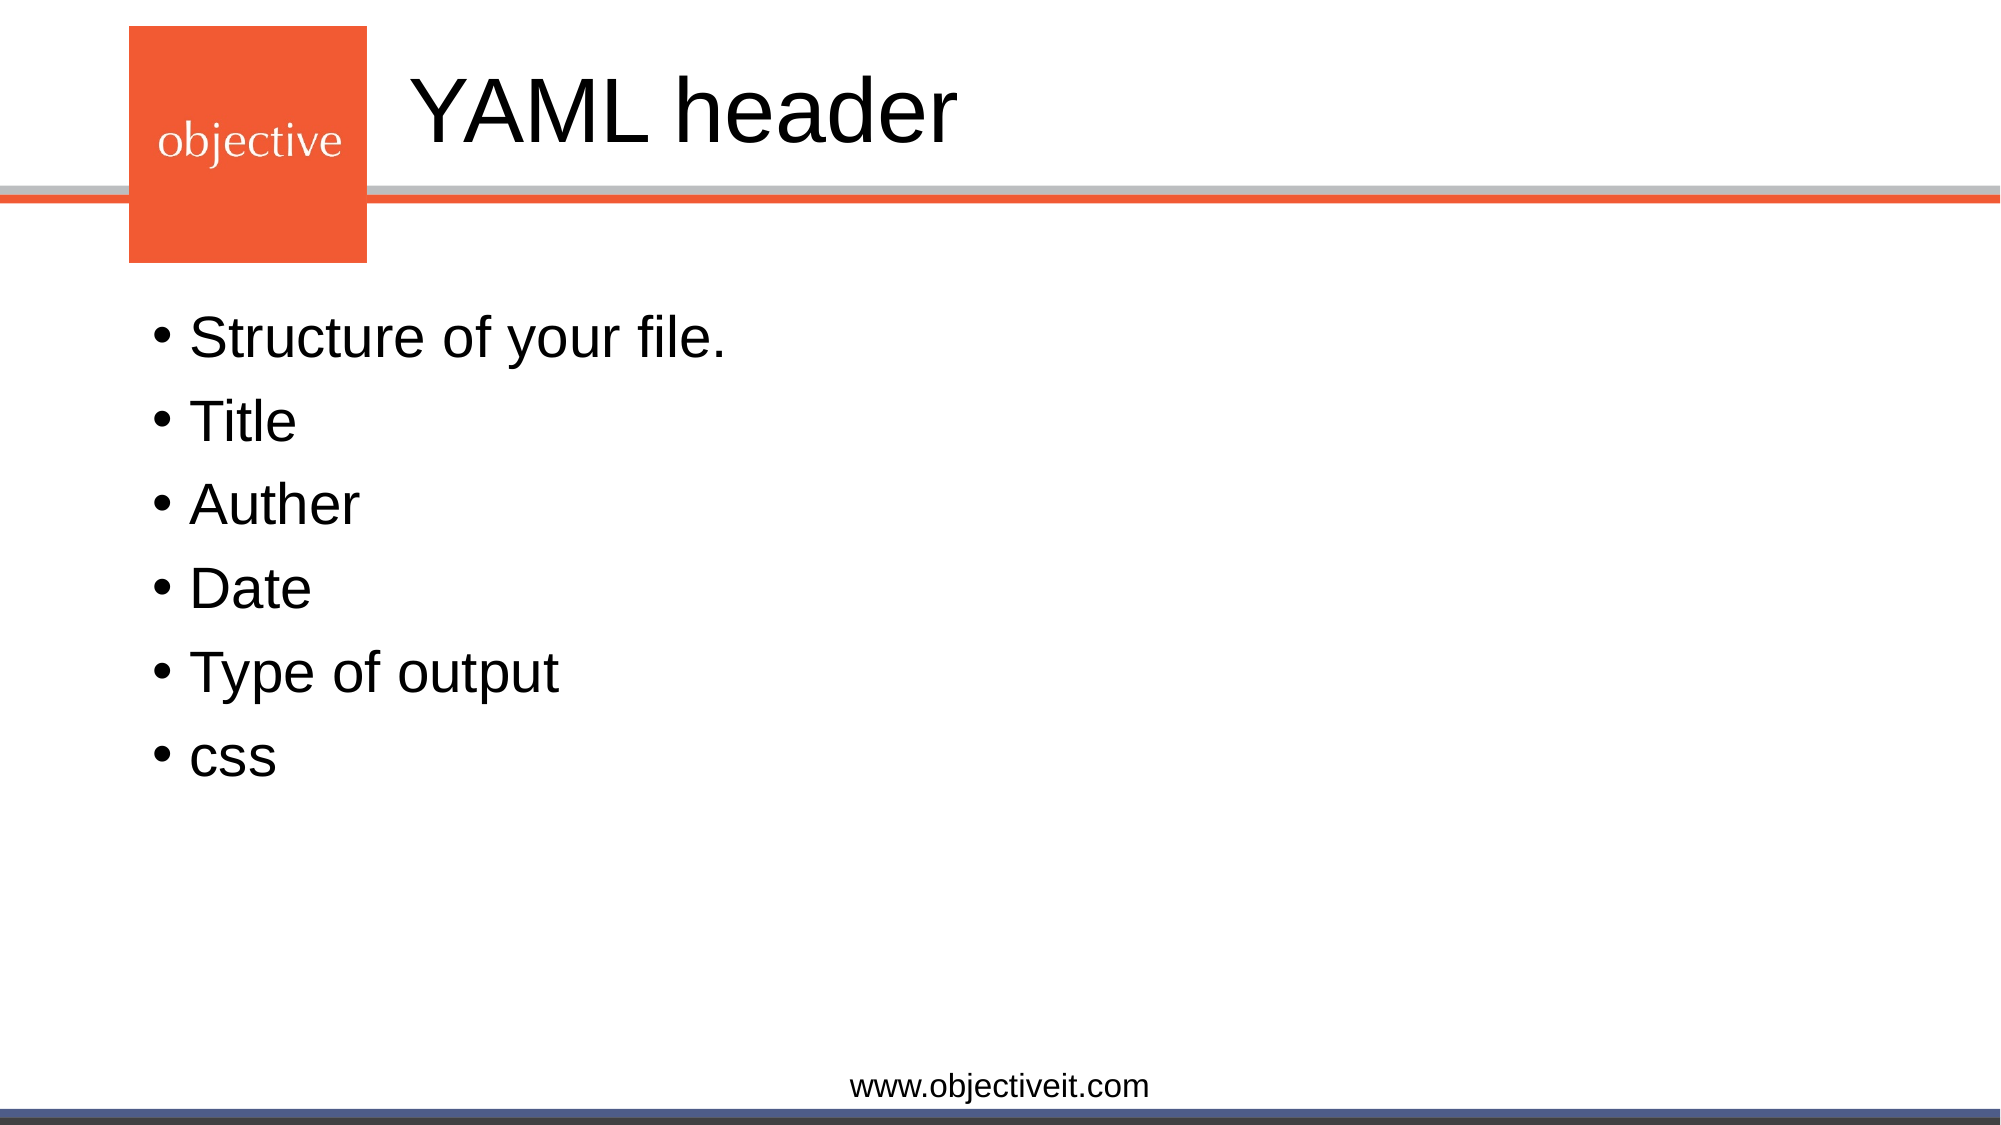

# YAML header
Structure of your file.
Title
Auther
Date
Type of output
css